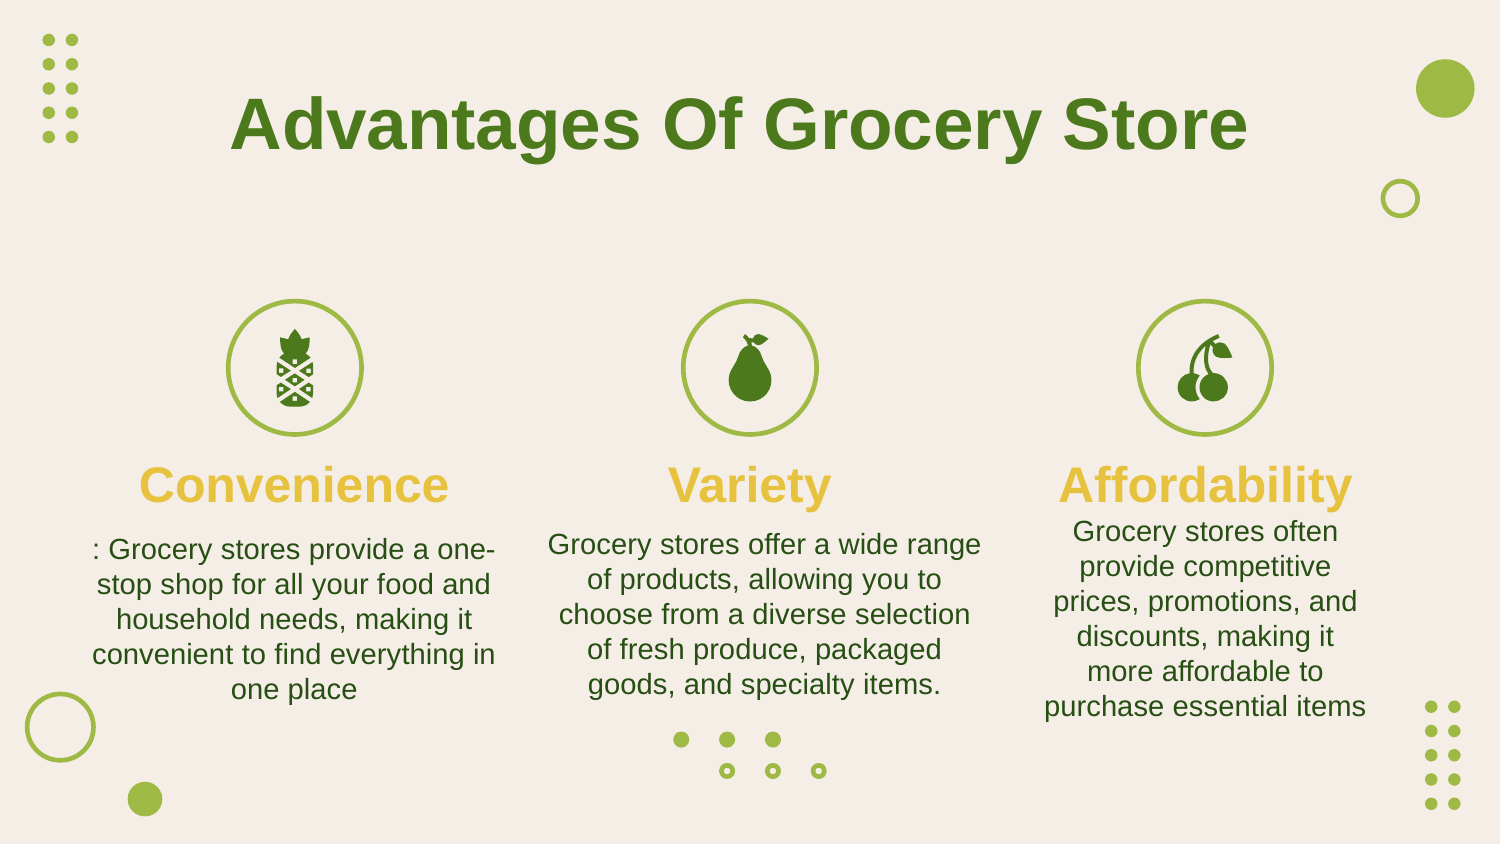

# Advantages Of Grocery Store

Convenience
Variety
Affordability
Grocery stores often provide competitive prices, promotions, and discounts, making it more affordable to purchase essential items
: Grocery stores provide a one-stop shop for all your food and household needs, making it convenient to find everything in one place
Grocery stores offer a wide range of products, allowing you to choose from a diverse selection of fresh produce, packaged goods, and specialty items.